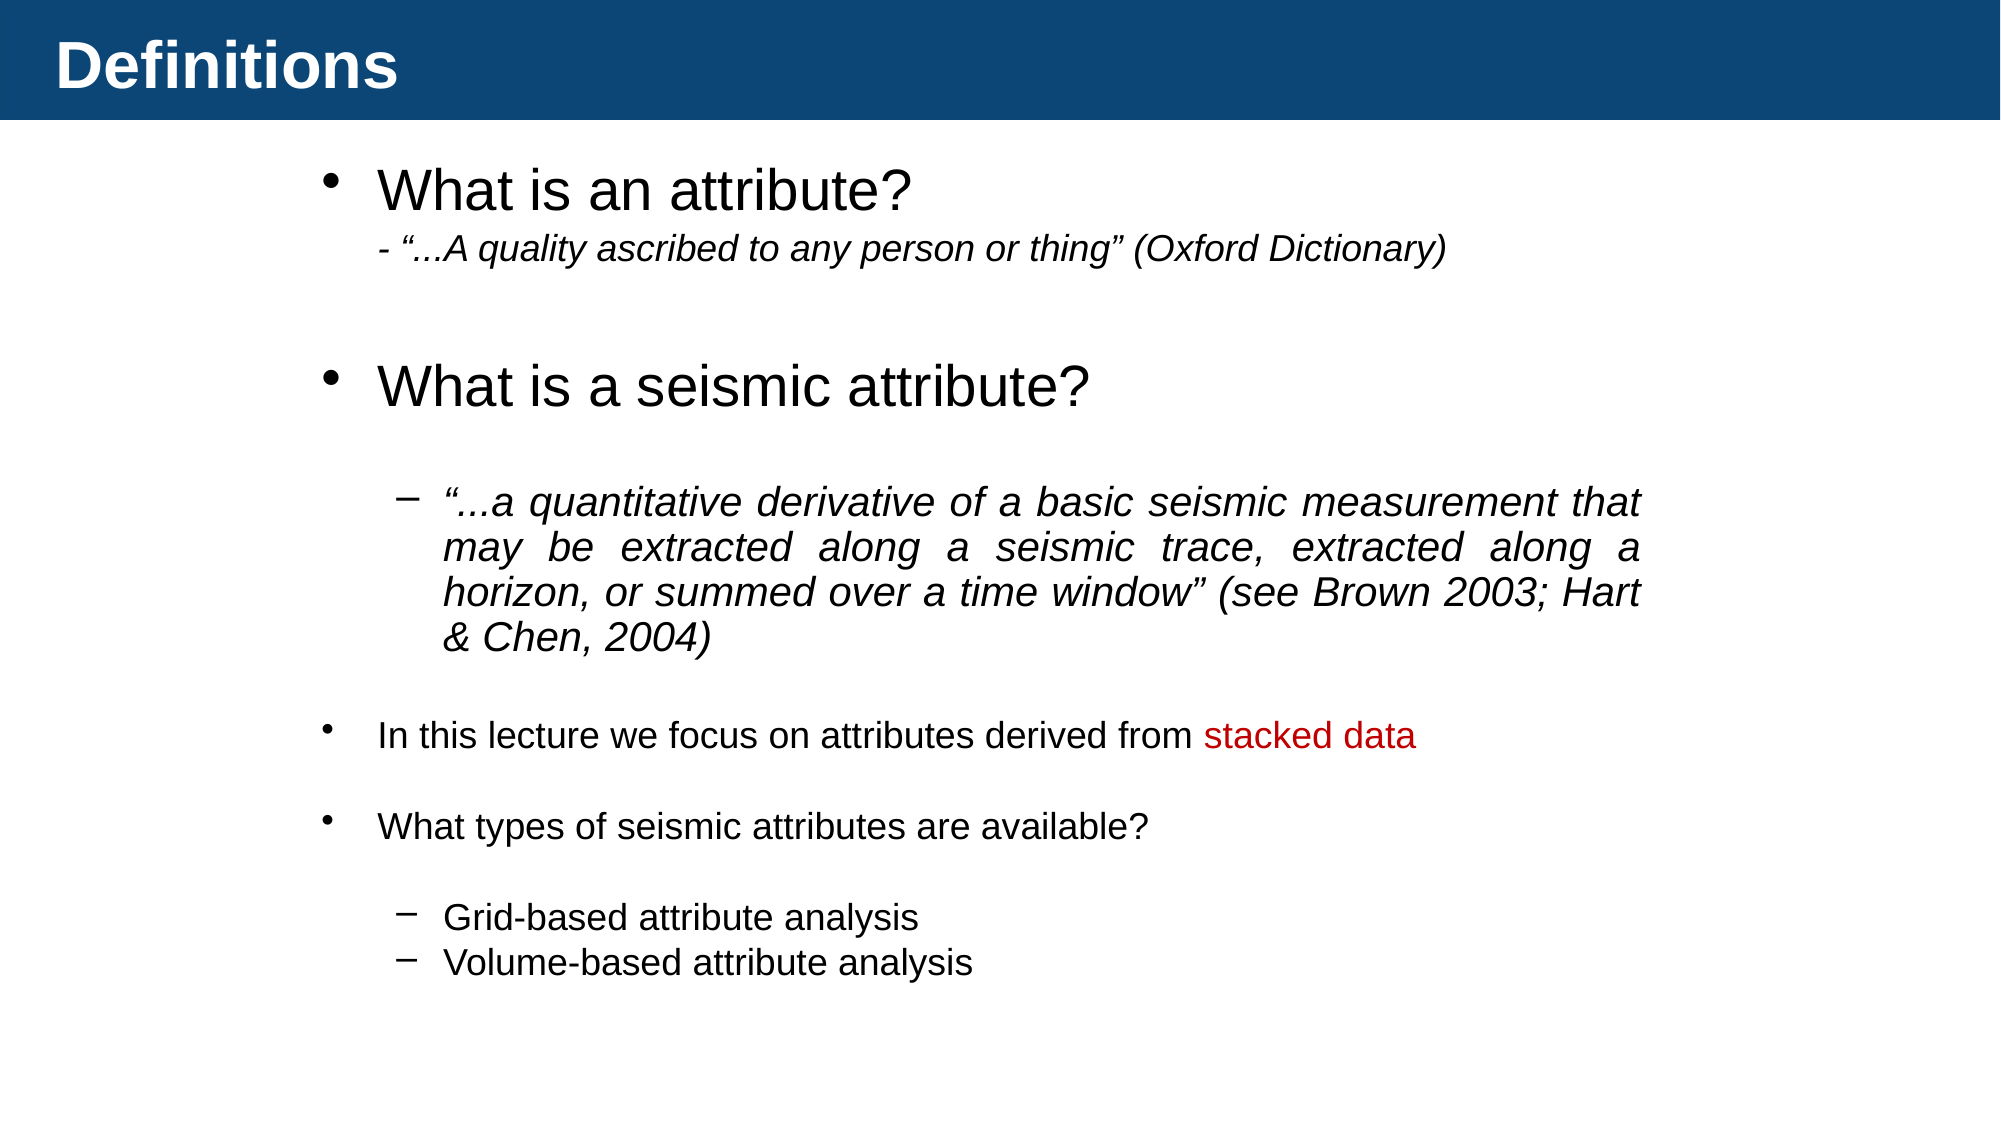

Definitions
What is an attribute?
	- “...A quality ascribed to any person or thing” (Oxford Dictionary)

What is a seismic attribute?

“...a quantitative derivative of a basic seismic measurement that may be extracted along a seismic trace, extracted along a horizon, or summed over a time window” (see Brown 2003; Hart & Chen, 2004)

In this lecture we focus on attributes derived from stacked data

What types of seismic attributes are available?

Grid-based attribute analysis
Volume-based attribute analysis